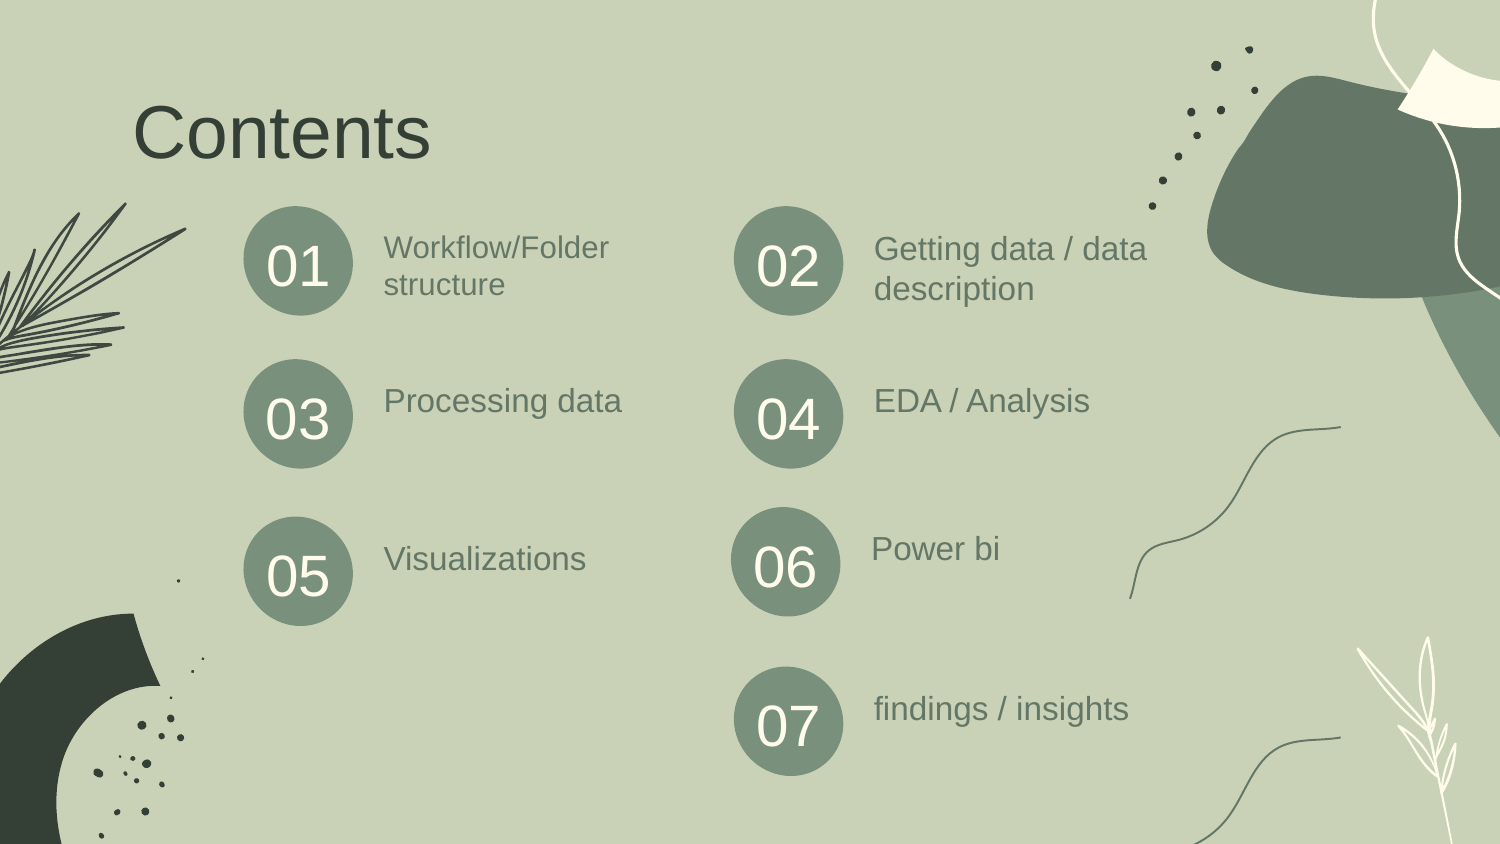

Contents
# Workflow/Folder structure
Getting data / data description

01
02
Processing data

EDA / Analysis

03
04

Power bi

Visualizations

06
05

findings / insights

07